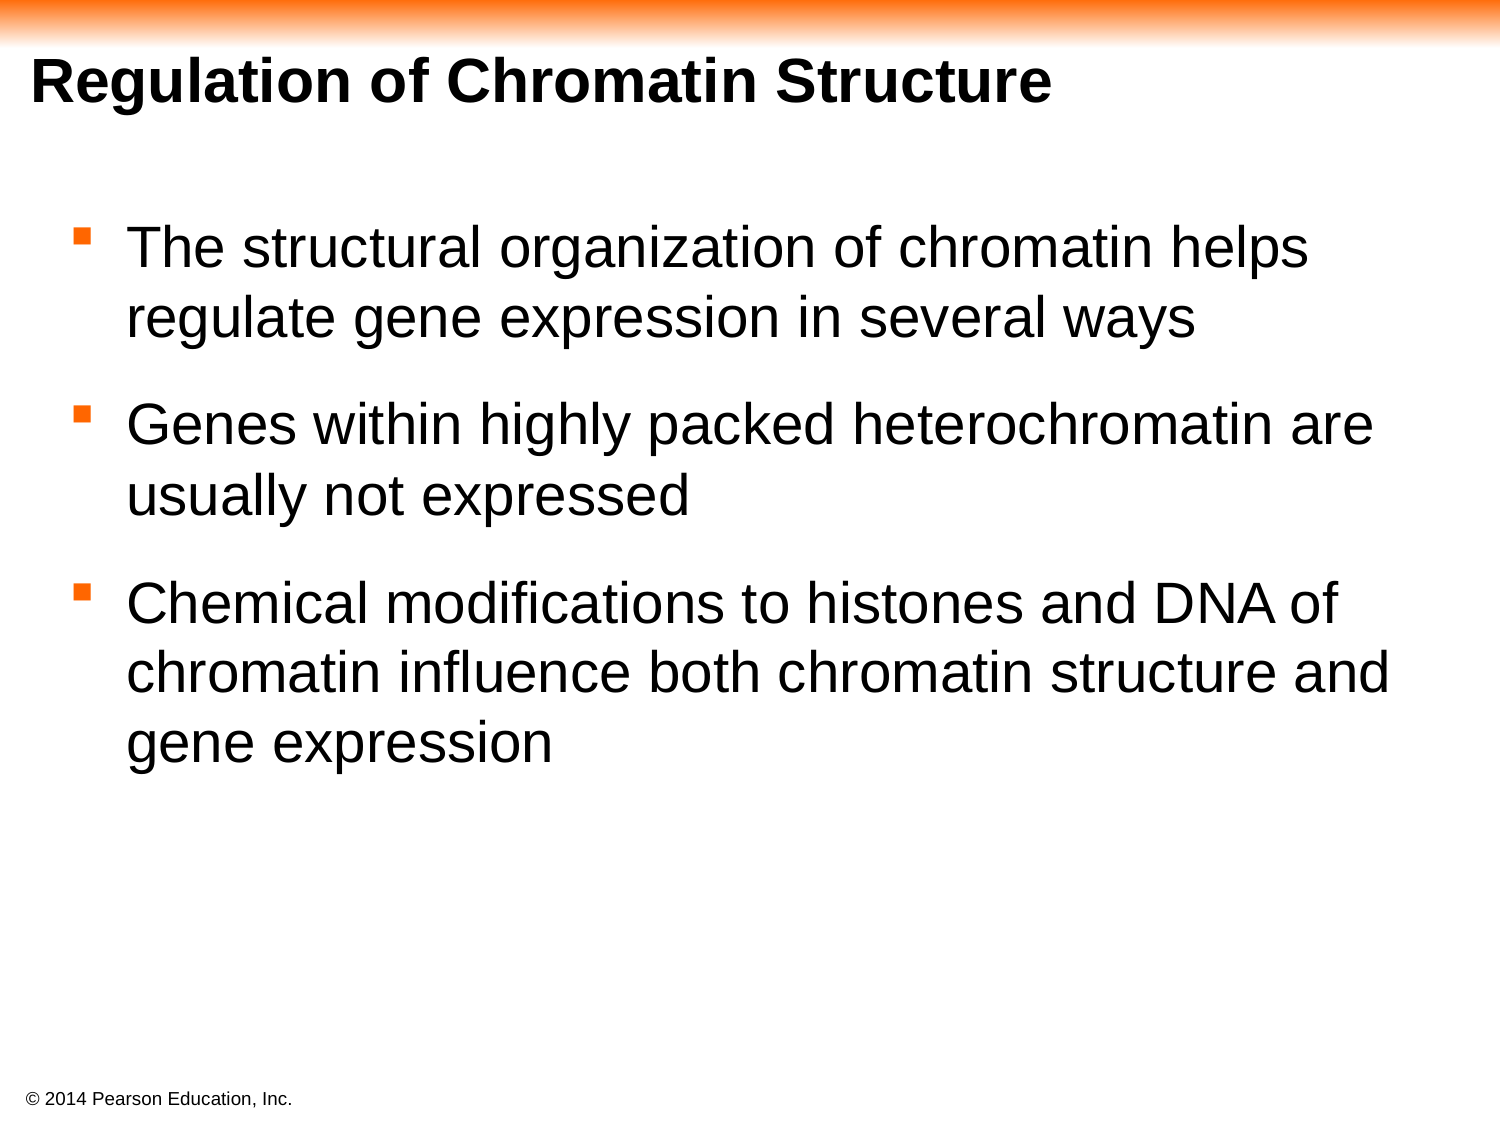

# Regulation of Chromatin Structure
The structural organization of chromatin helps regulate gene expression in several ways
Genes within highly packed heterochromatin are usually not expressed
Chemical modifications to histones and DNA of chromatin influence both chromatin structure and gene expression